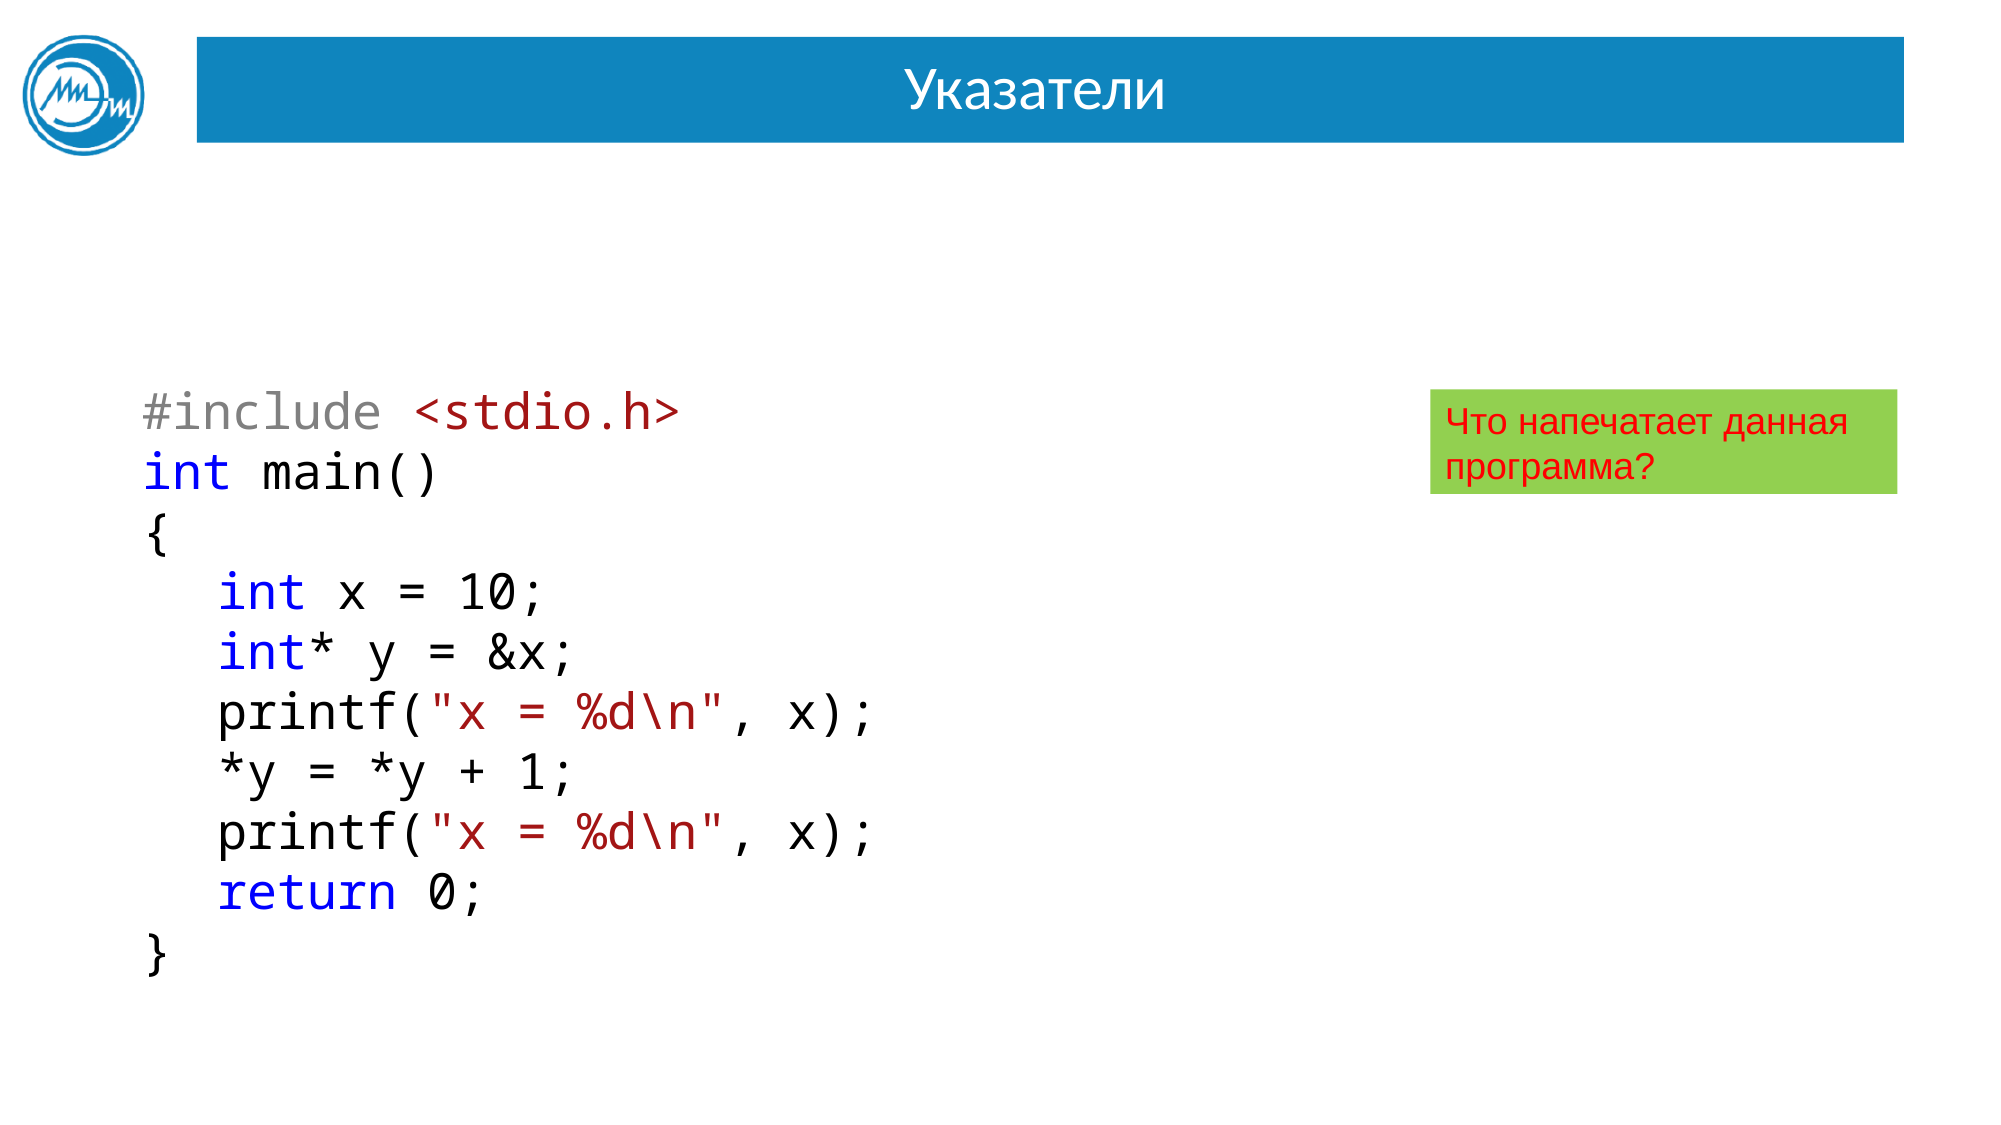

# Указатели
#include <stdio.h>
int main()
{
int x = 10;
int* y = &x;
printf("x = %d\n", x);
*y = *y + 1;
printf("x = %d\n", x);
return 0;
}
Что напечатает данная программа?